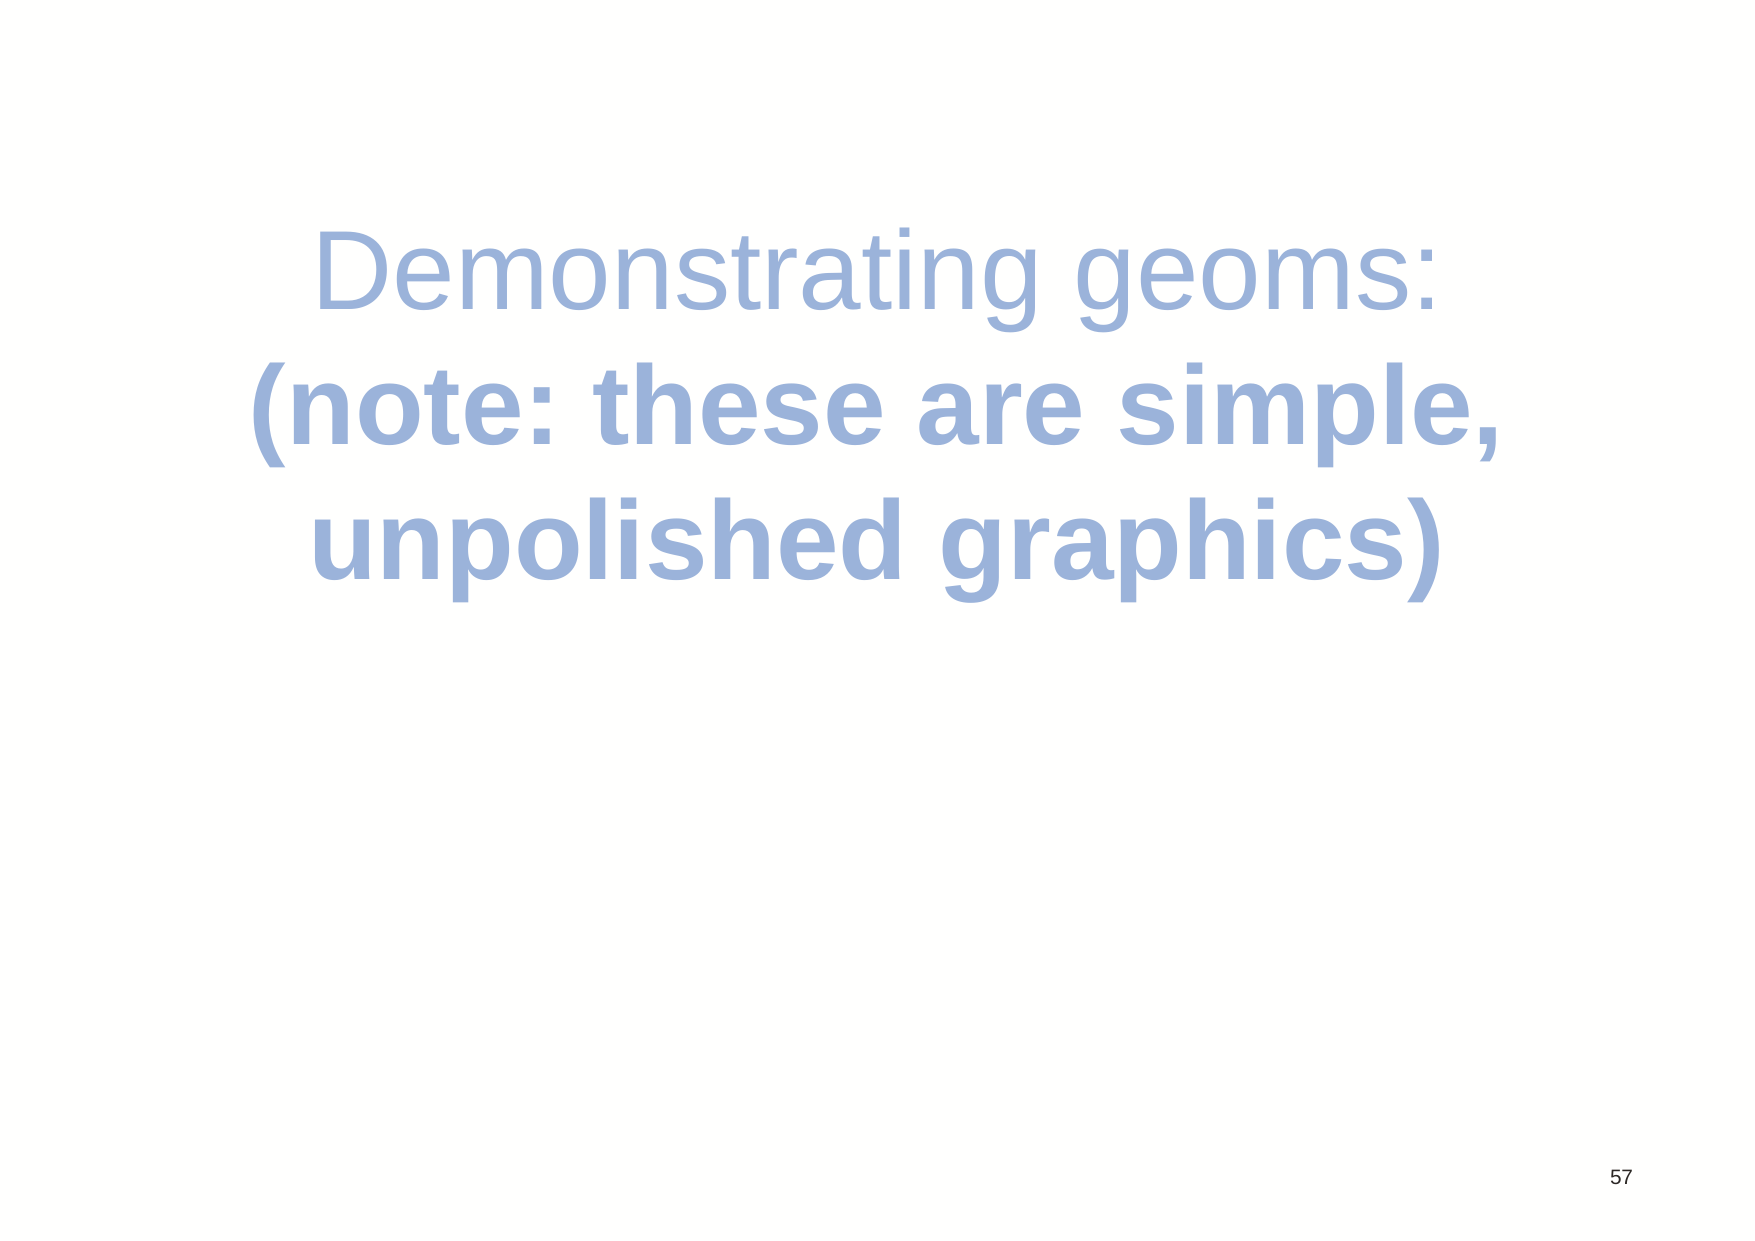

# Demonstrating geoms: (note: these are simple, unpolished graphics)

57